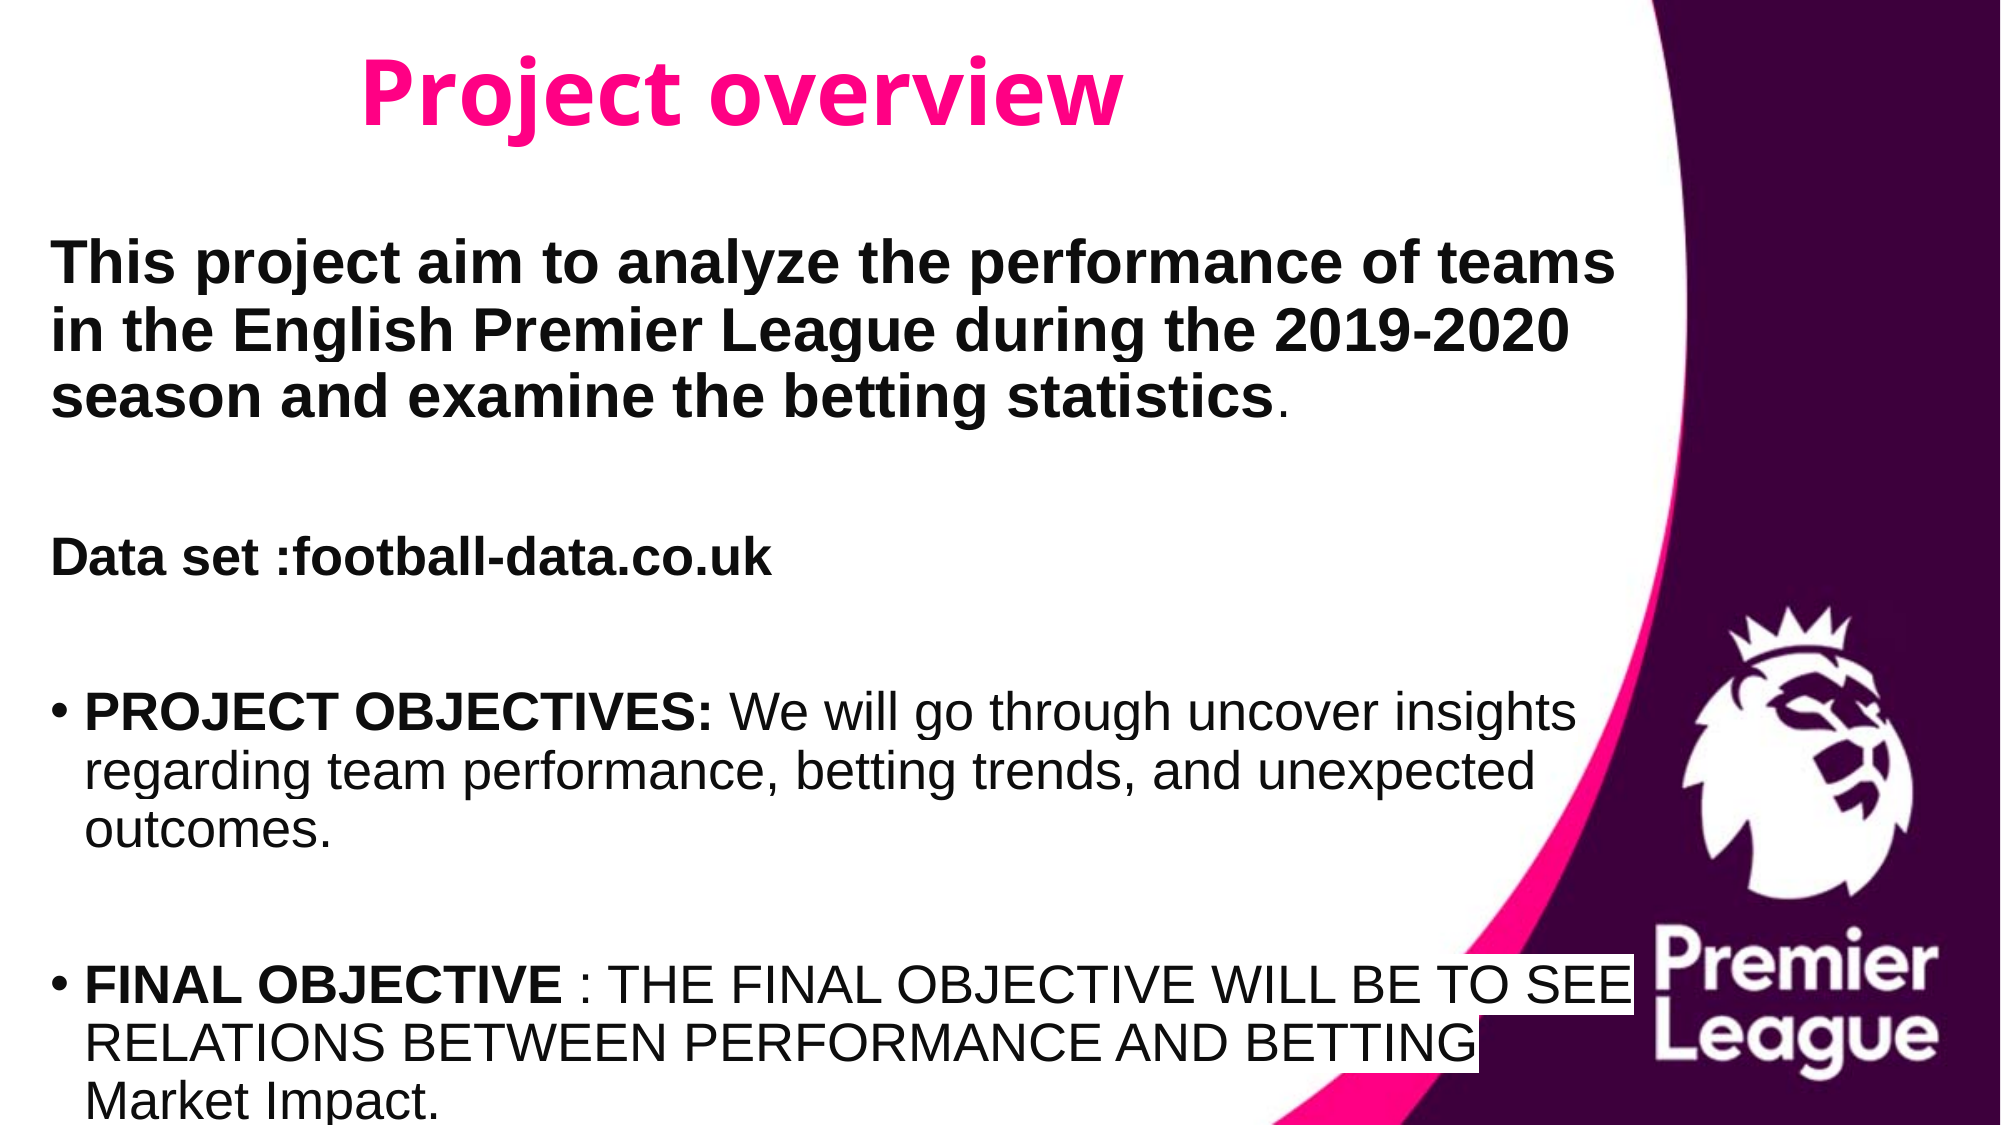

# Project overview
This project aim to analyze the performance of teams in the English Premier League during the 2019-2020 season and examine the betting statistics.

Data set :football-data.co.uk

PROJECT OBJECTIVES: We will go through uncover insights regarding team performance, betting trends, and unexpected outcomes.

FINAL OBJECTIVE : THE FINAL OBJECTIVE WILL BE TO SEE RELATIONS BETWEEN PERFORMANCE AND BETTING Market Impact.